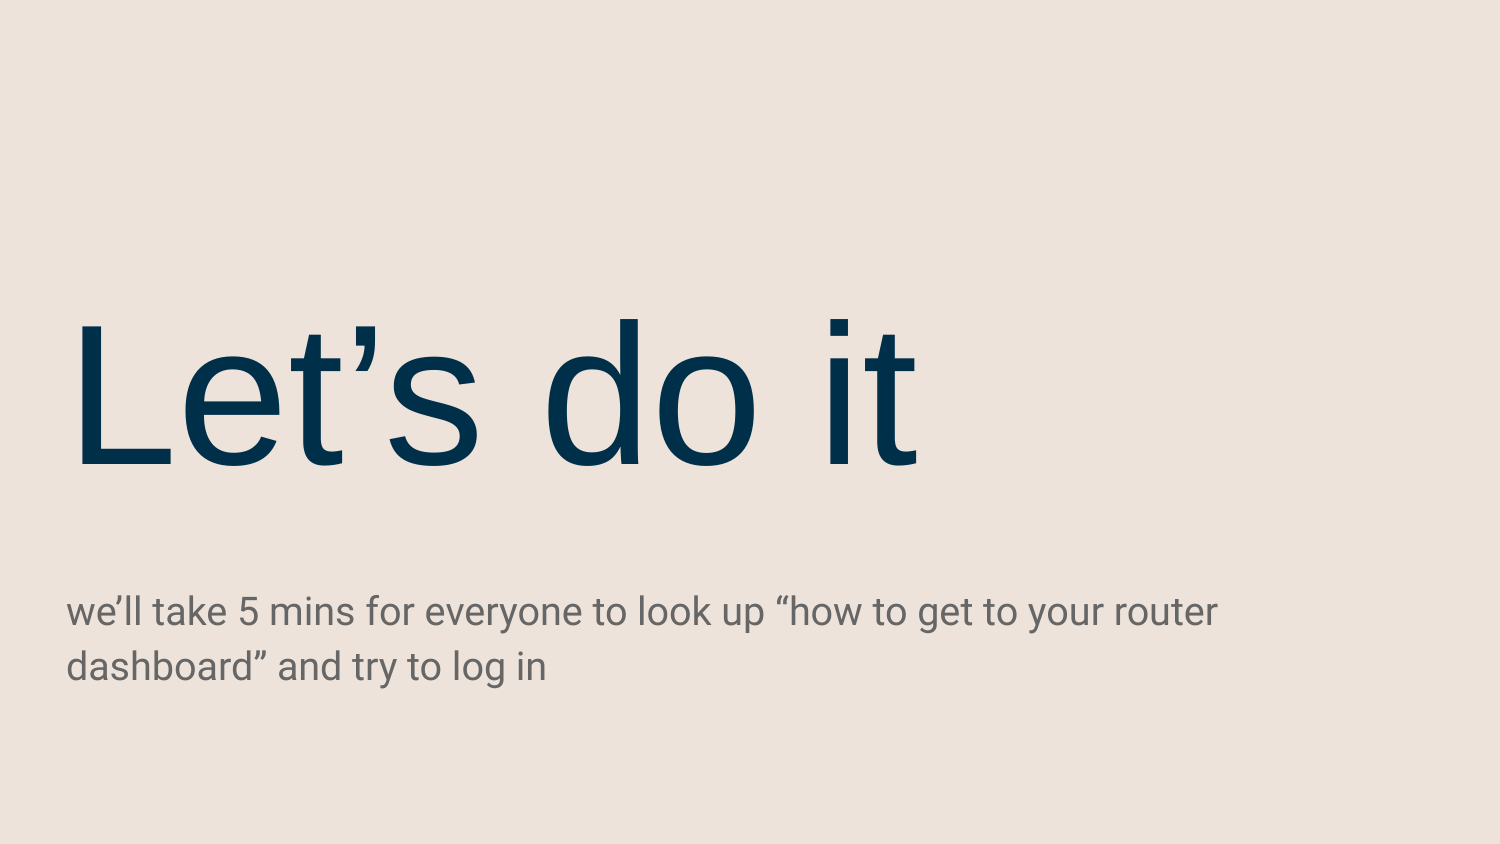

# Let’s do it

we’ll take 5 mins for everyone to look up “how to get to your router dashboard” and try to log in